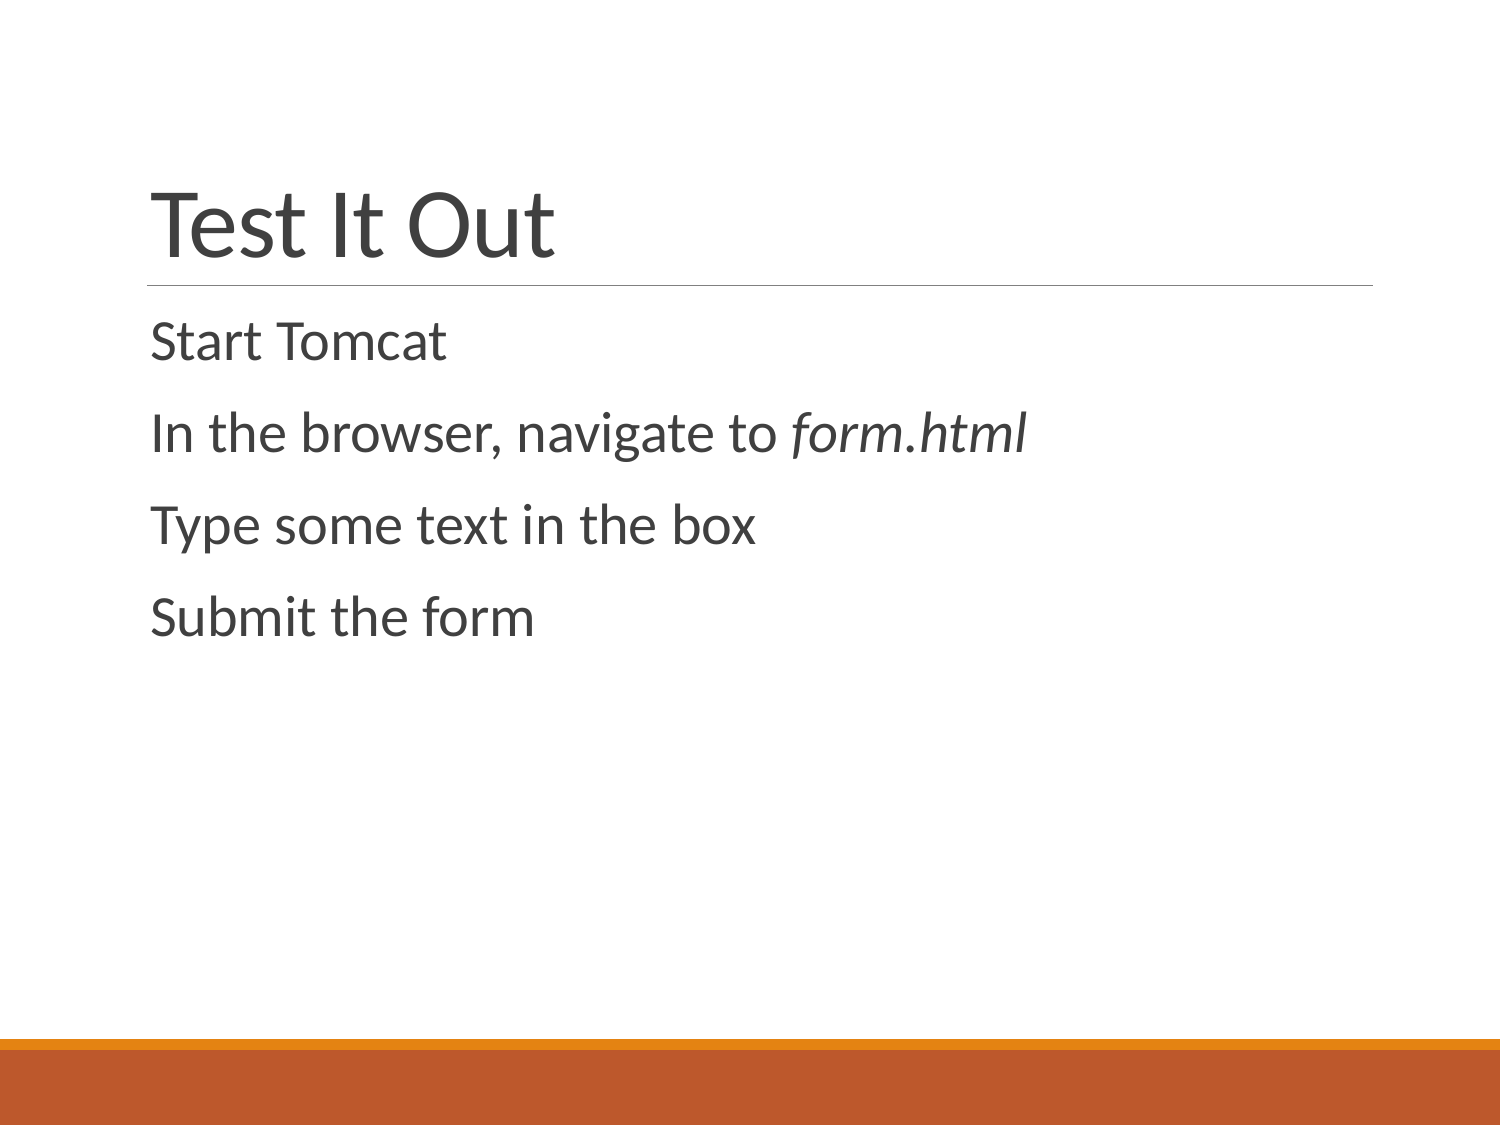

# Test It Out
Start Tomcat
In the browser, navigate to form.html
Type some text in the box
Submit the form